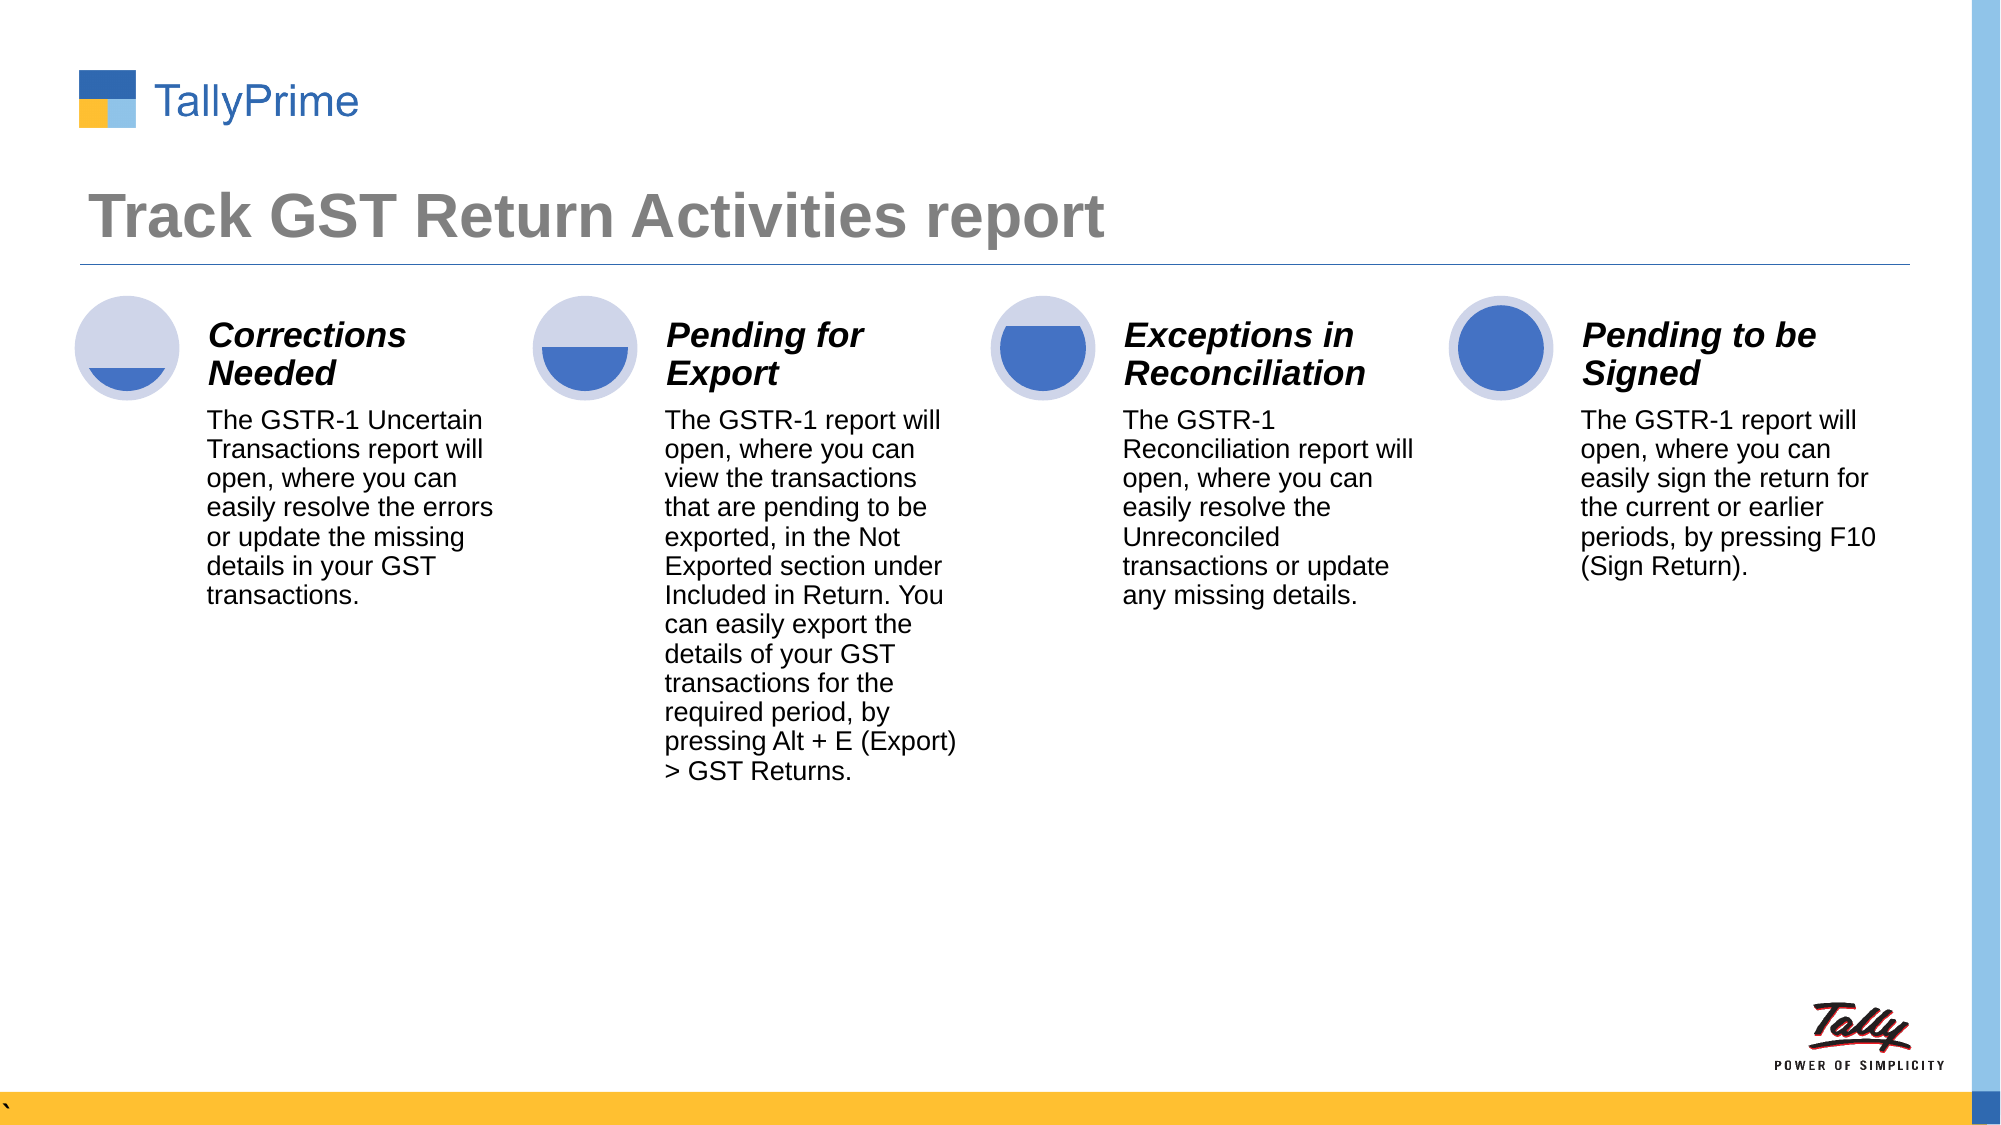

# Track GST Return Activities report
The GSTR-1 Uncertain Transactions report will open, where you can easily resolve the errors or update the missing details in your GST transactions.
Corrections Needed
The GSTR-1 report will open, where you can view the transactions that are pending to be exported, in the Not Exported section under Included in Return. You can easily export the details of your GST transactions for the required period, by pressing Alt + E (Export) > GST Returns.
Pending for Export
The GSTR-1 Reconciliation report will open, where you can easily resolve the Unreconciled transactions or update any missing details.
Exceptions in Reconciliation
The GSTR-1 report will open, where you can easily sign the return for the current or earlier periods, by pressing F10 (Sign Return).
Pending to be Signed